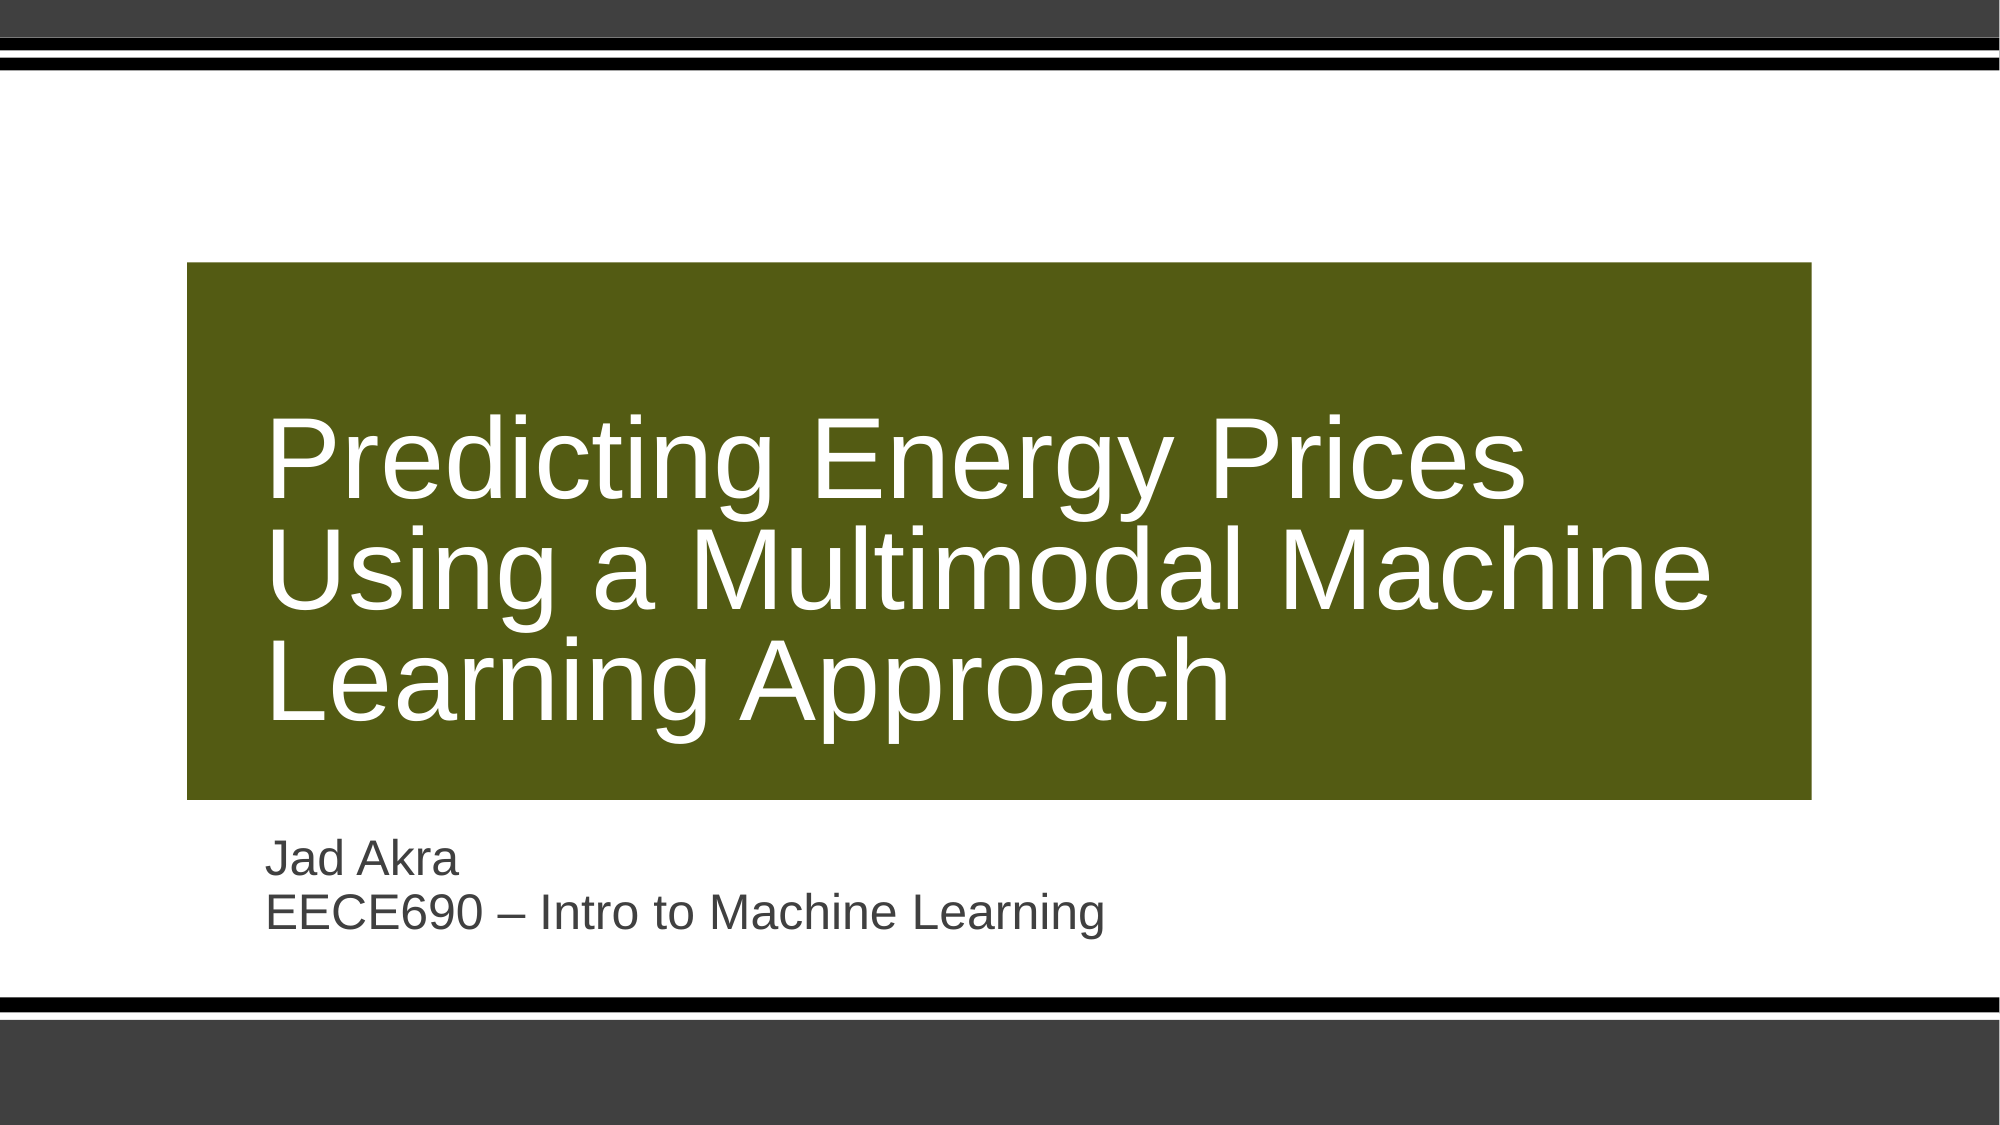

# Predicting Energy Prices Using a Multimodal Machine Learning Approach
Jad Akra
EECE690 – Intro to Machine Learning